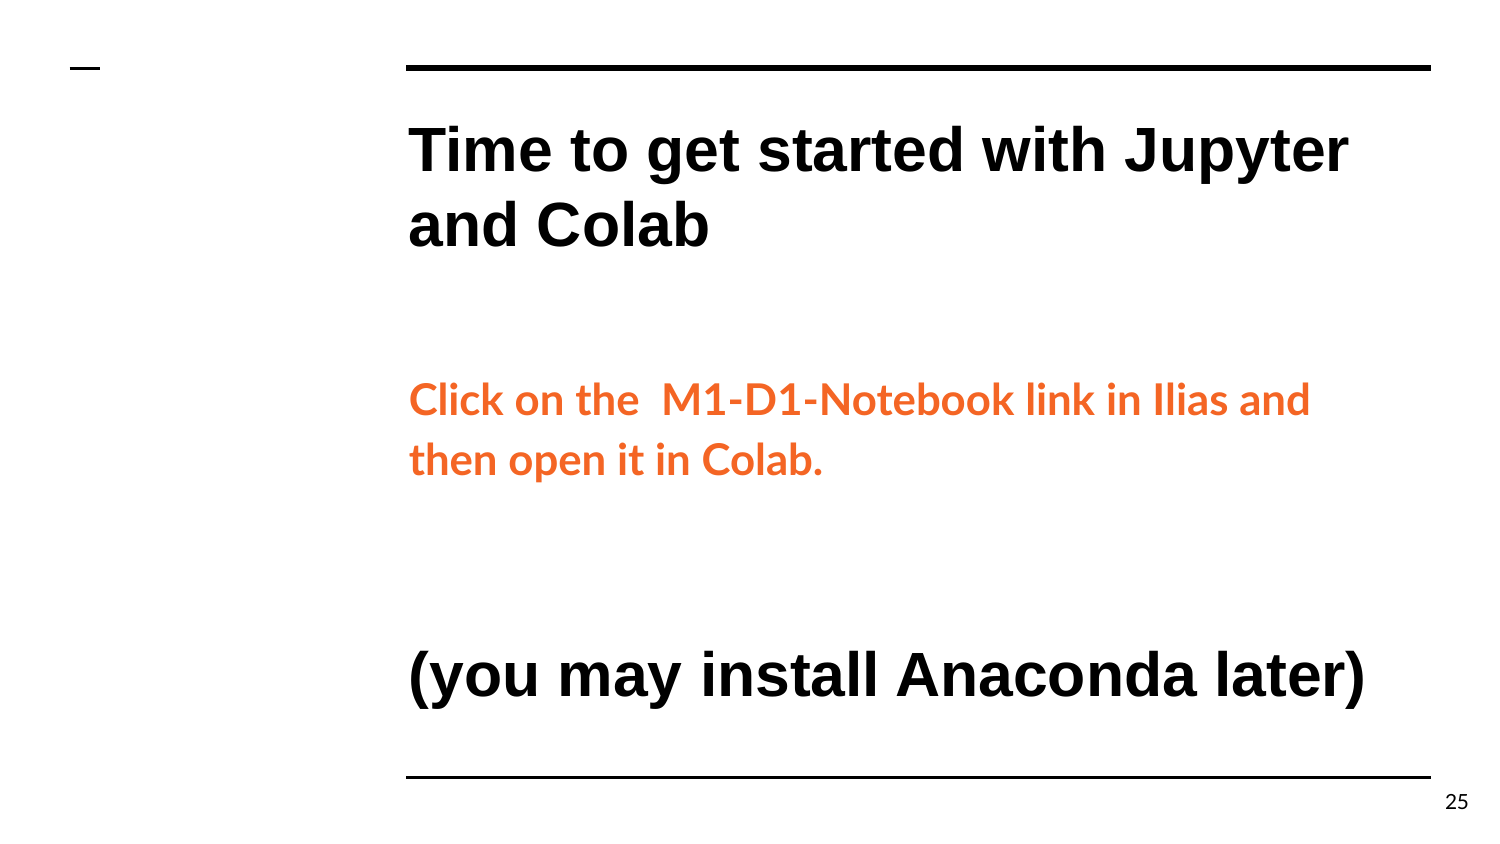

# Time to get started with Jupyter and Colab

(you may install Anaconda later)

Click on the  M1-D1-Notebook link in Ilias and then open it in Colab.

25